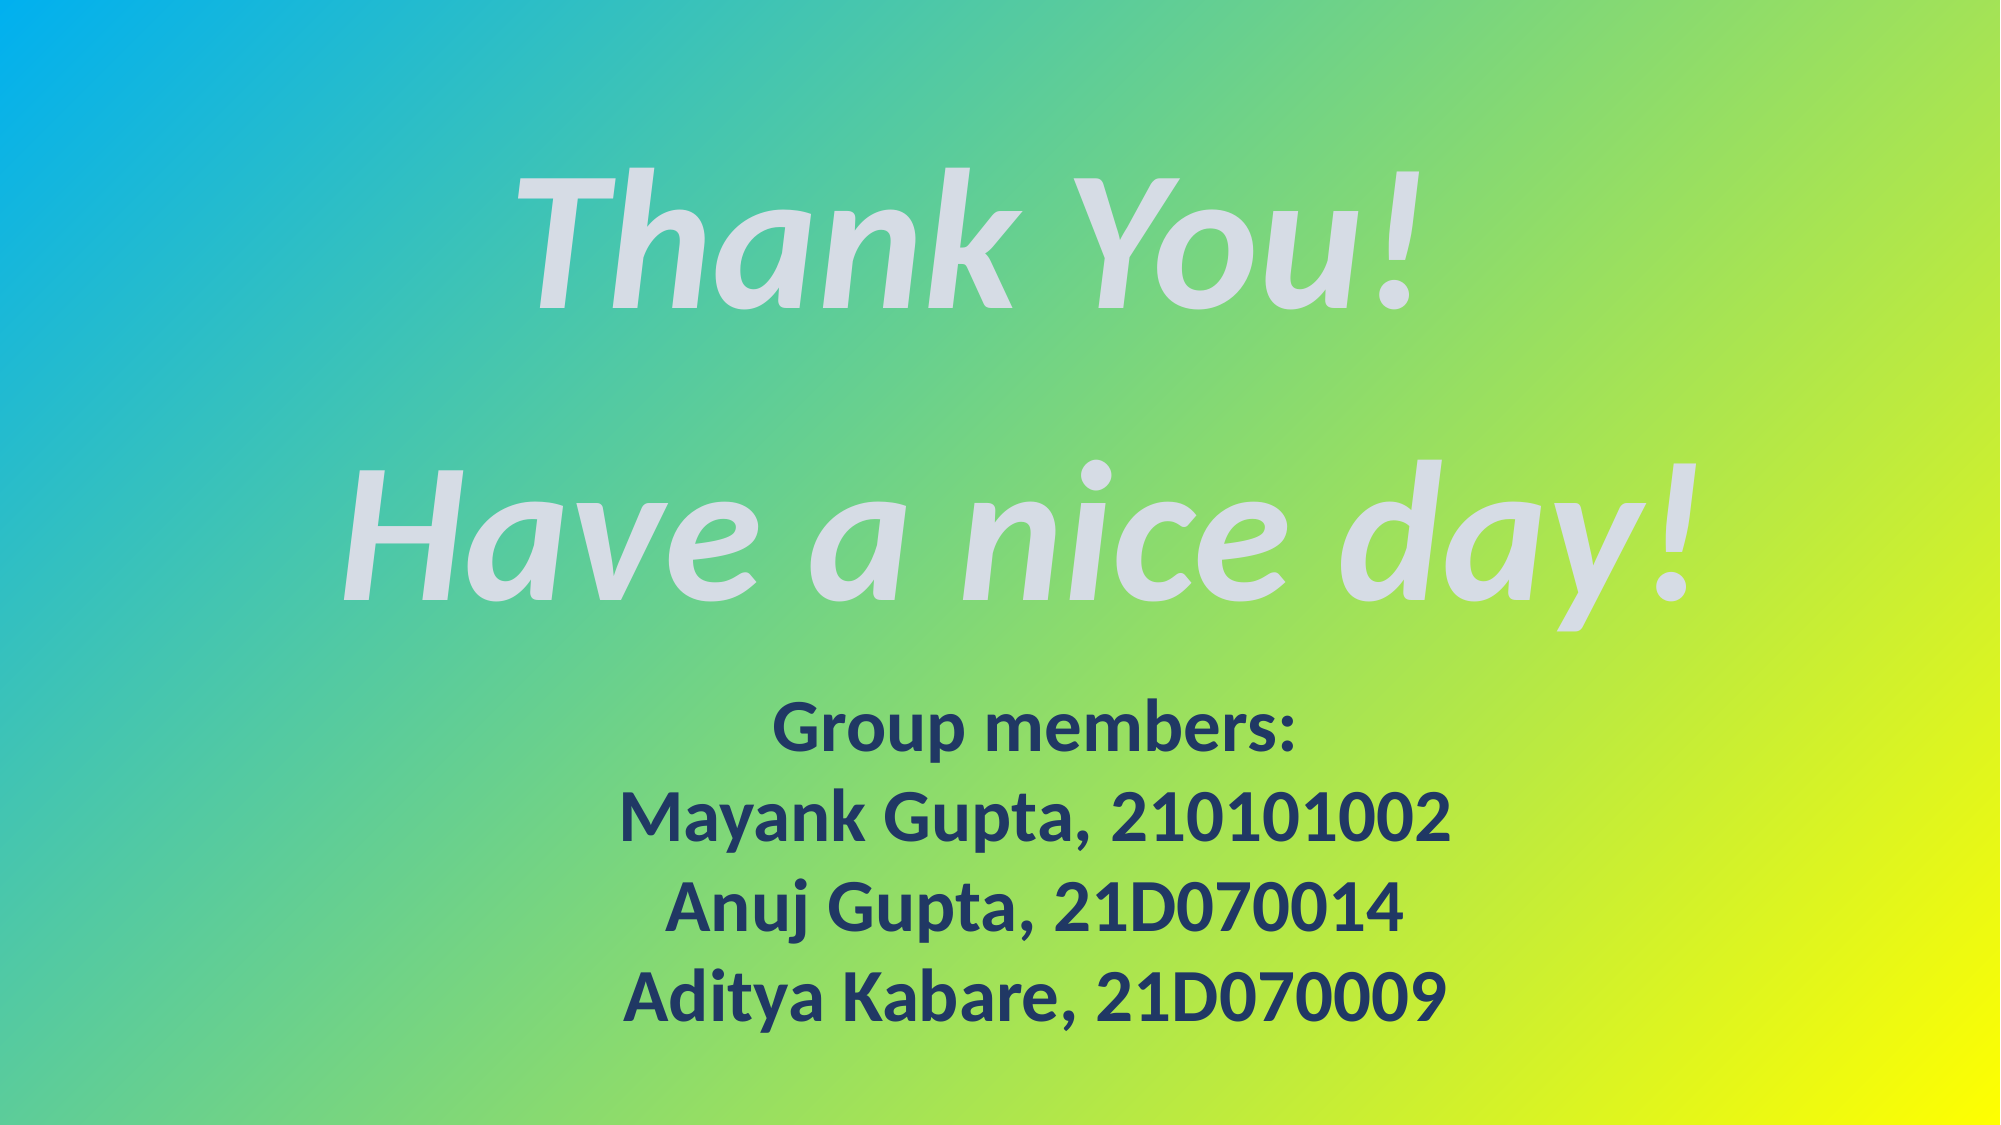

Thank You!
Have a nice day!
Group members:
Mayank Gupta, 210101002
Anuj Gupta, 21D070014
Aditya Kabare, 21D070009